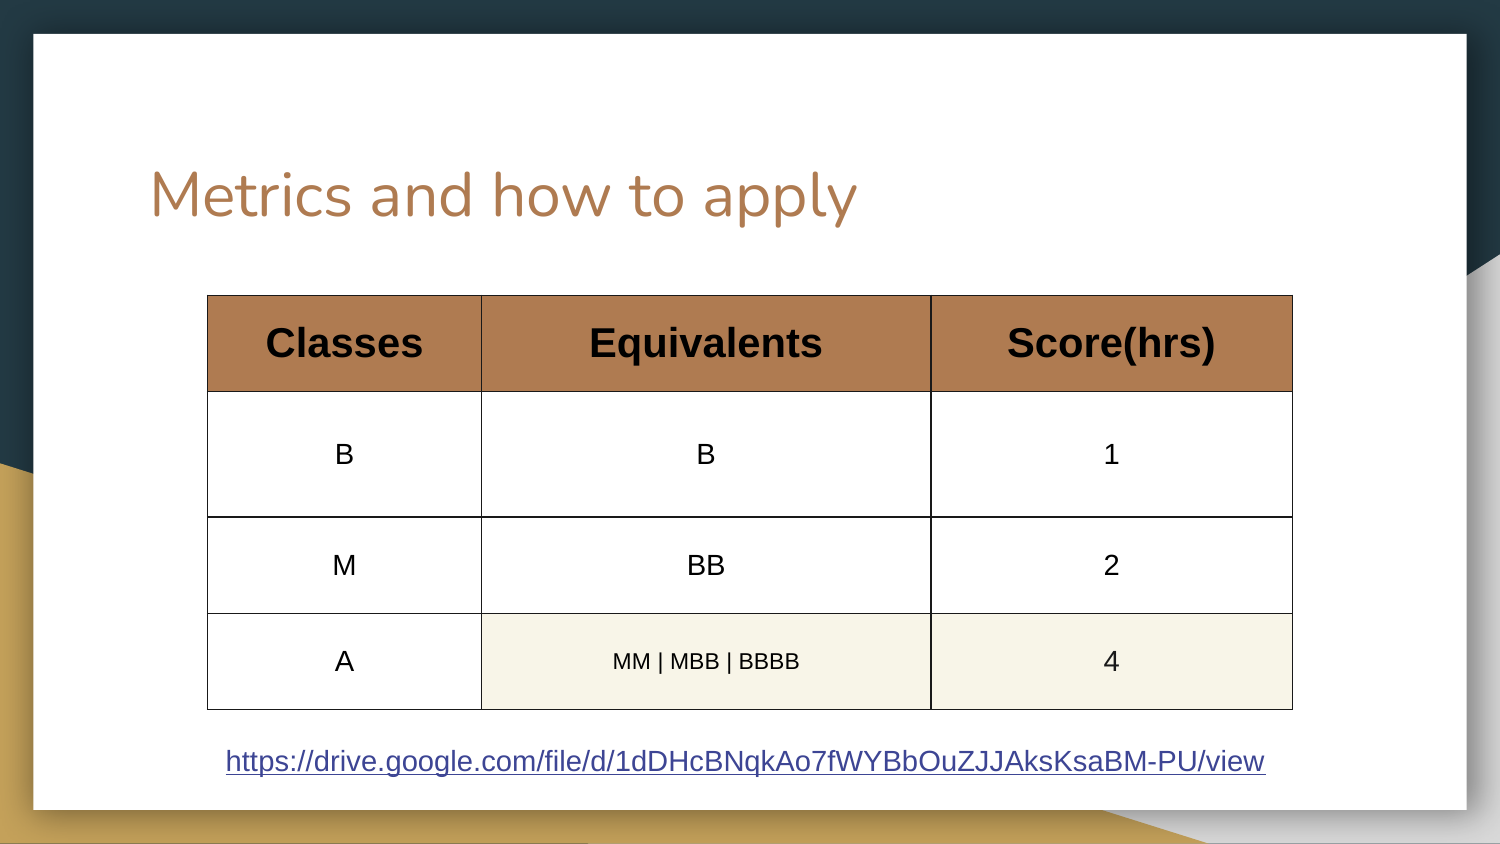

# Metrics and how to apply
| Classes | Equivalents | Score(hrs) |
| --- | --- | --- |
| B | B | 1 |
| M | BB | 2 |
| A | MM | MBB | BBBB | 4 |
https://drive.google.com/file/d/1dDHcBNqkAo7fWYBbOuZJJAksKsaBM-PU/view